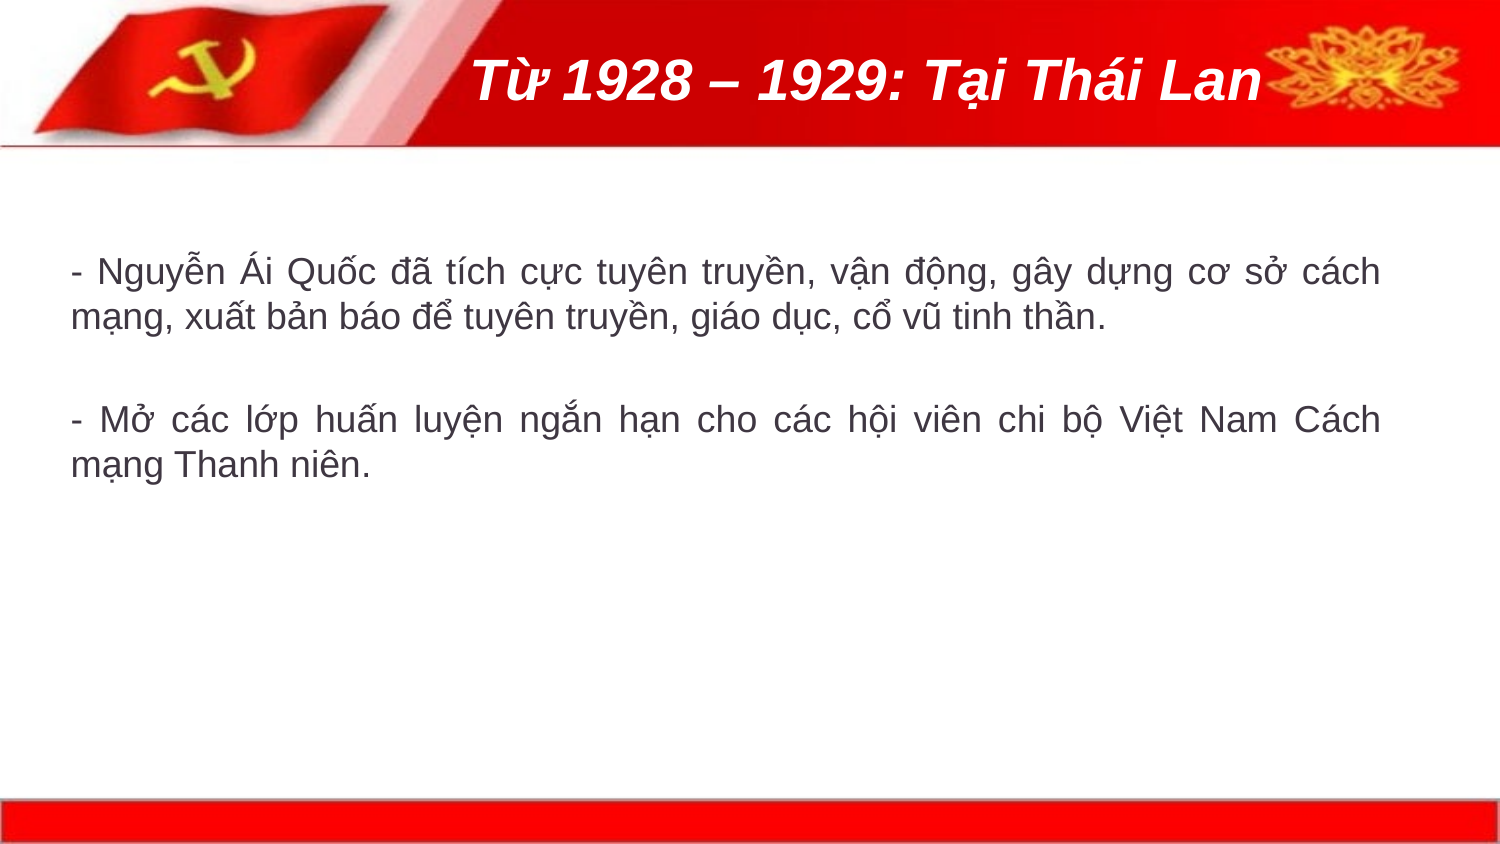

Từ 1928 – 1929: Tại Thái Lan
- Nguyễn Ái Quốc đã tích cực tuyên truyền, vận động, gây dựng cơ sở cách mạng, xuất bản báo để tuyên truyền, giáo dục, cổ vũ tinh thần.
- Mở các lớp huấn luyện ngắn hạn cho các hội viên chi bộ Việt Nam Cách mạng Thanh niên.